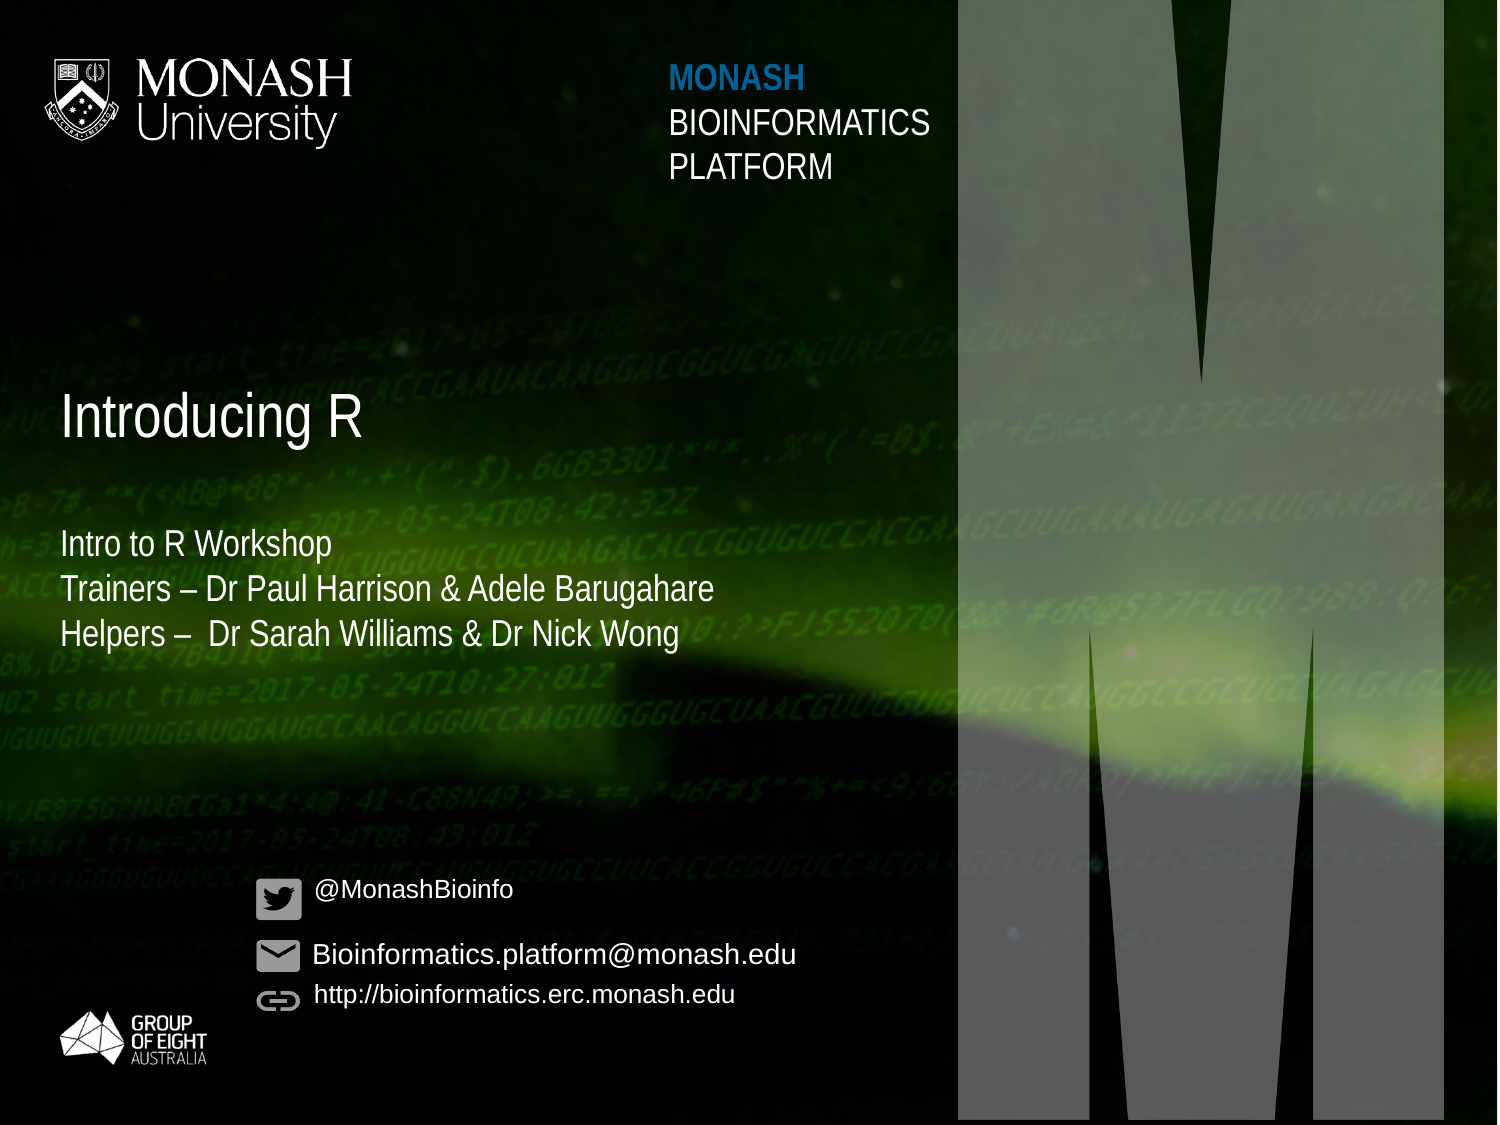

# Introducing R
Intro to R Workshop
Trainers – Dr Paul Harrison & Adele Barugahare
Helpers –  Dr Sarah Williams & Dr Nick Wong